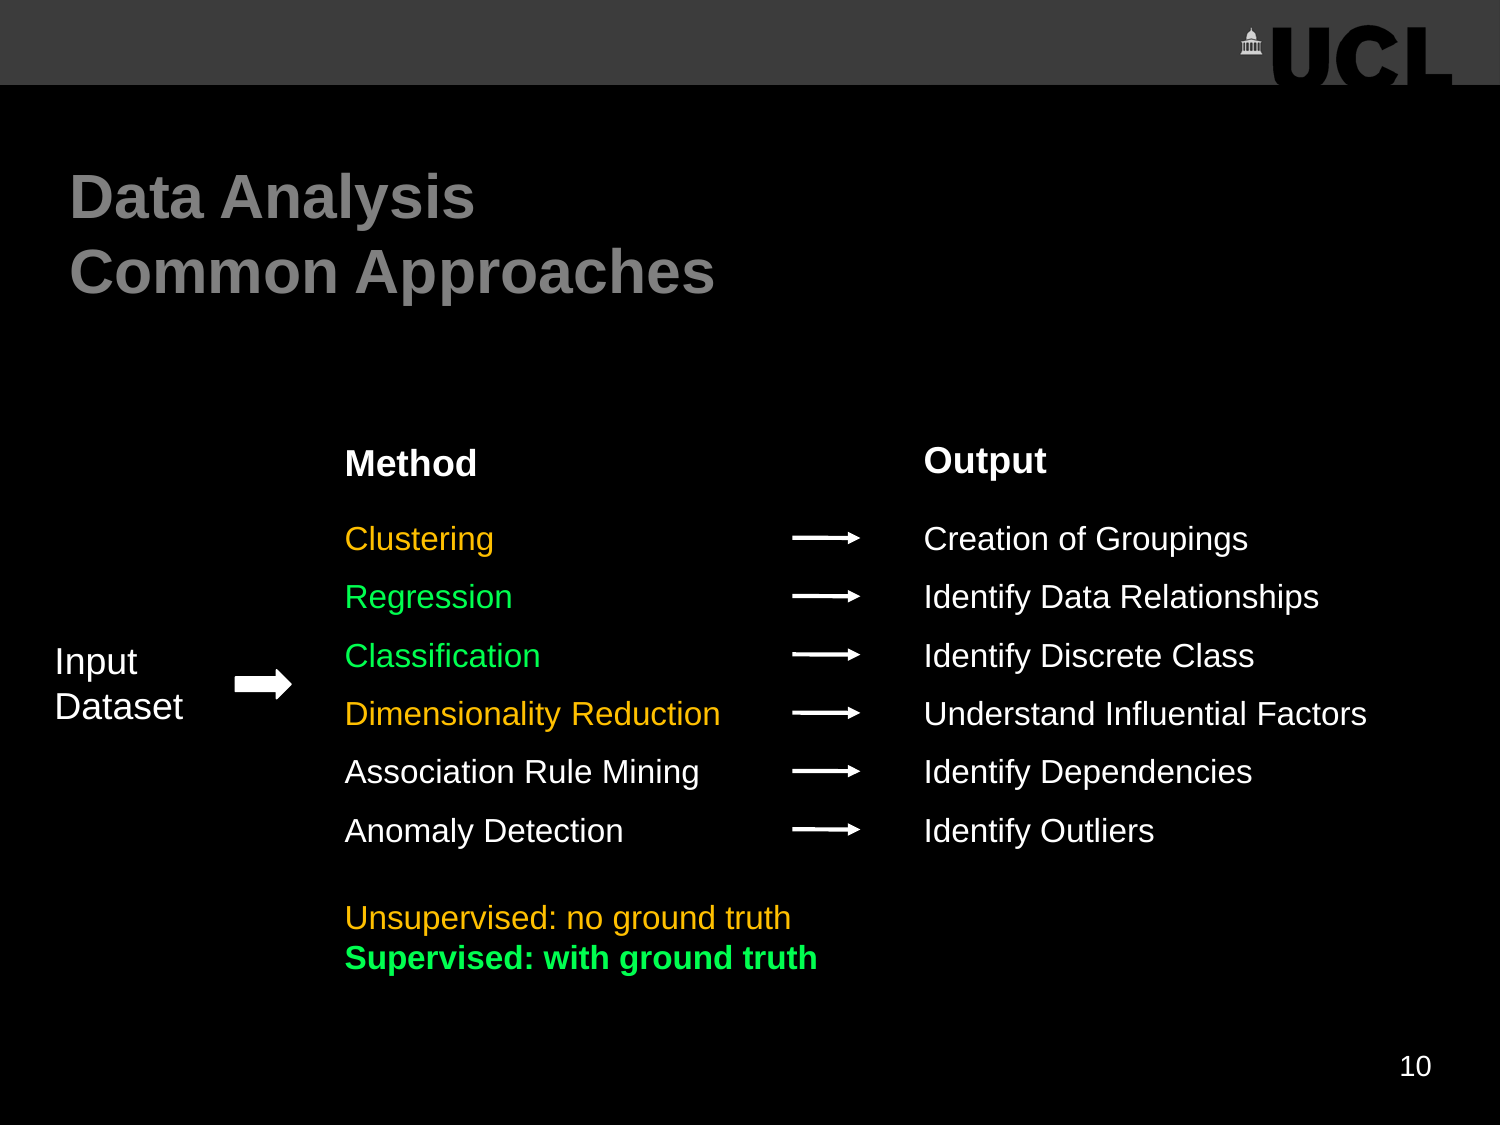

# Data Analysis Common Approaches
Output
Method
Clustering
Creation of Groupings
Regression
Identify Data Relationships
Classification
Identify Discrete Class
Input Dataset

Dimensionality Reduction
Understand Influential Factors
Association Rule Mining
Identify Dependencies
Anomaly Detection
Identify Outliers
Unsupervised: no ground truth
Supervised: with ground truth
10